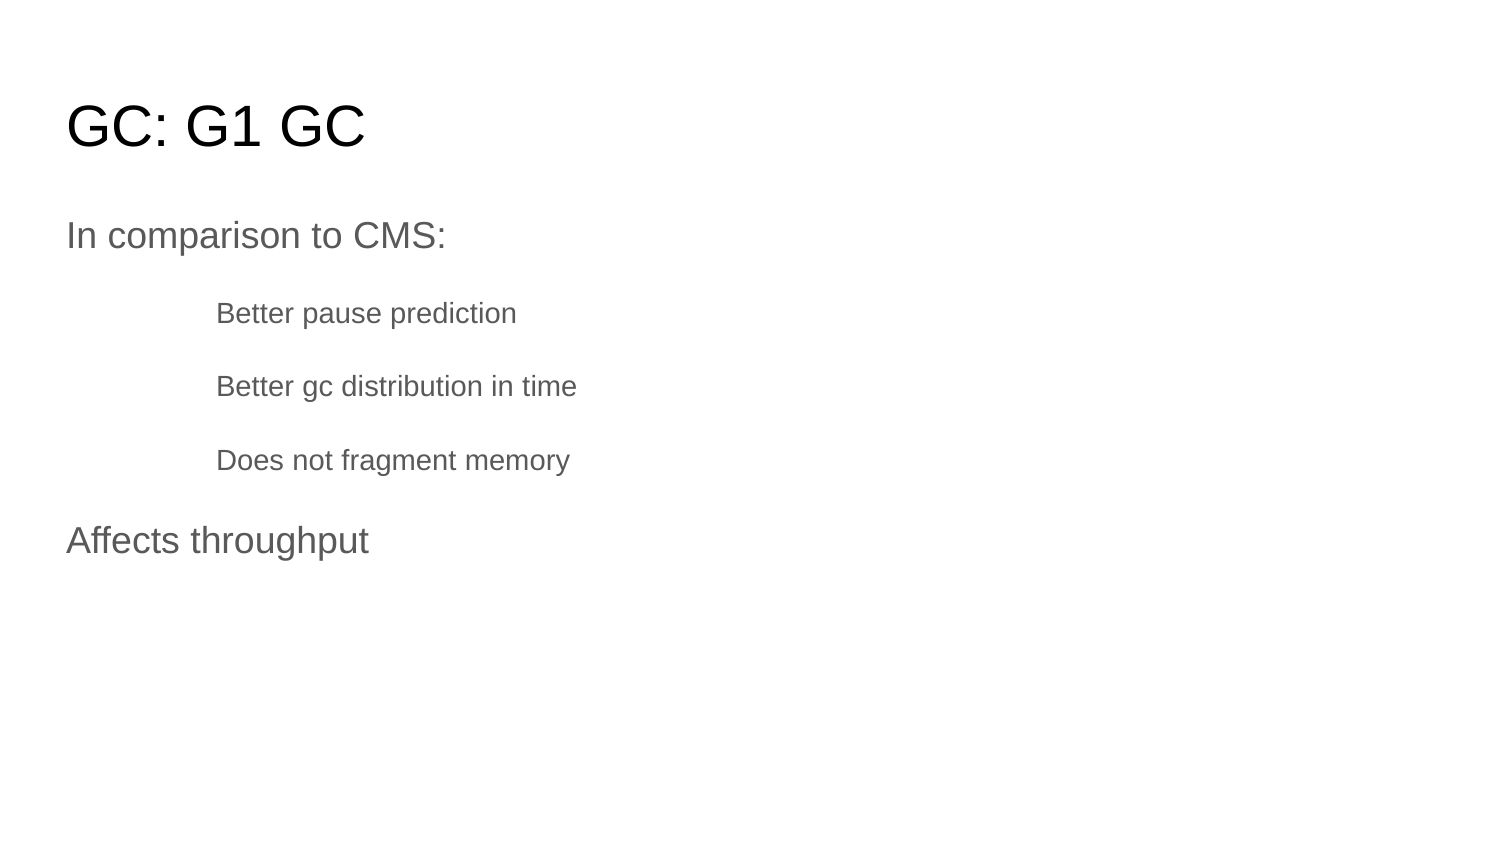

# GC: G1 GC
In comparison to CMS:
	Better pause prediction
	Better gc distribution in time
	Does not fragment memory
Affects throughput